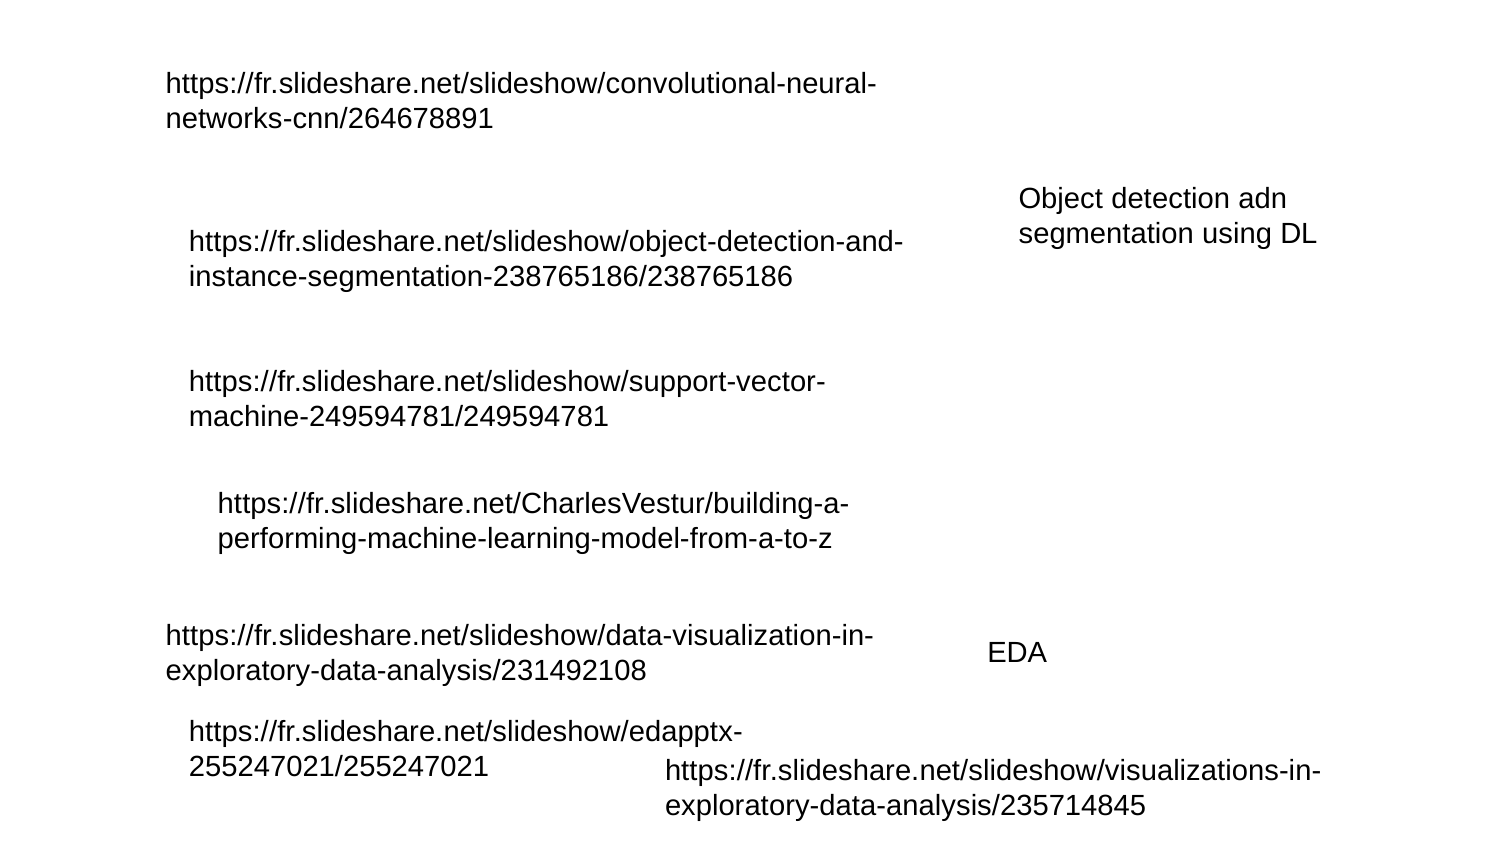

https://fr.slideshare.net/slideshow/convolutional-neural-networks-cnn/264678891
Object detection adn segmentation using DL
https://fr.slideshare.net/slideshow/object-detection-and-instance-segmentation-238765186/238765186
https://fr.slideshare.net/slideshow/support-vector-machine-249594781/249594781
https://fr.slideshare.net/CharlesVestur/building-a-performing-machine-learning-model-from-a-to-z
https://fr.slideshare.net/slideshow/data-visualization-in-exploratory-data-analysis/231492108
EDA
https://fr.slideshare.net/slideshow/edapptx-255247021/255247021
https://fr.slideshare.net/slideshow/visualizations-in-exploratory-data-analysis/235714845